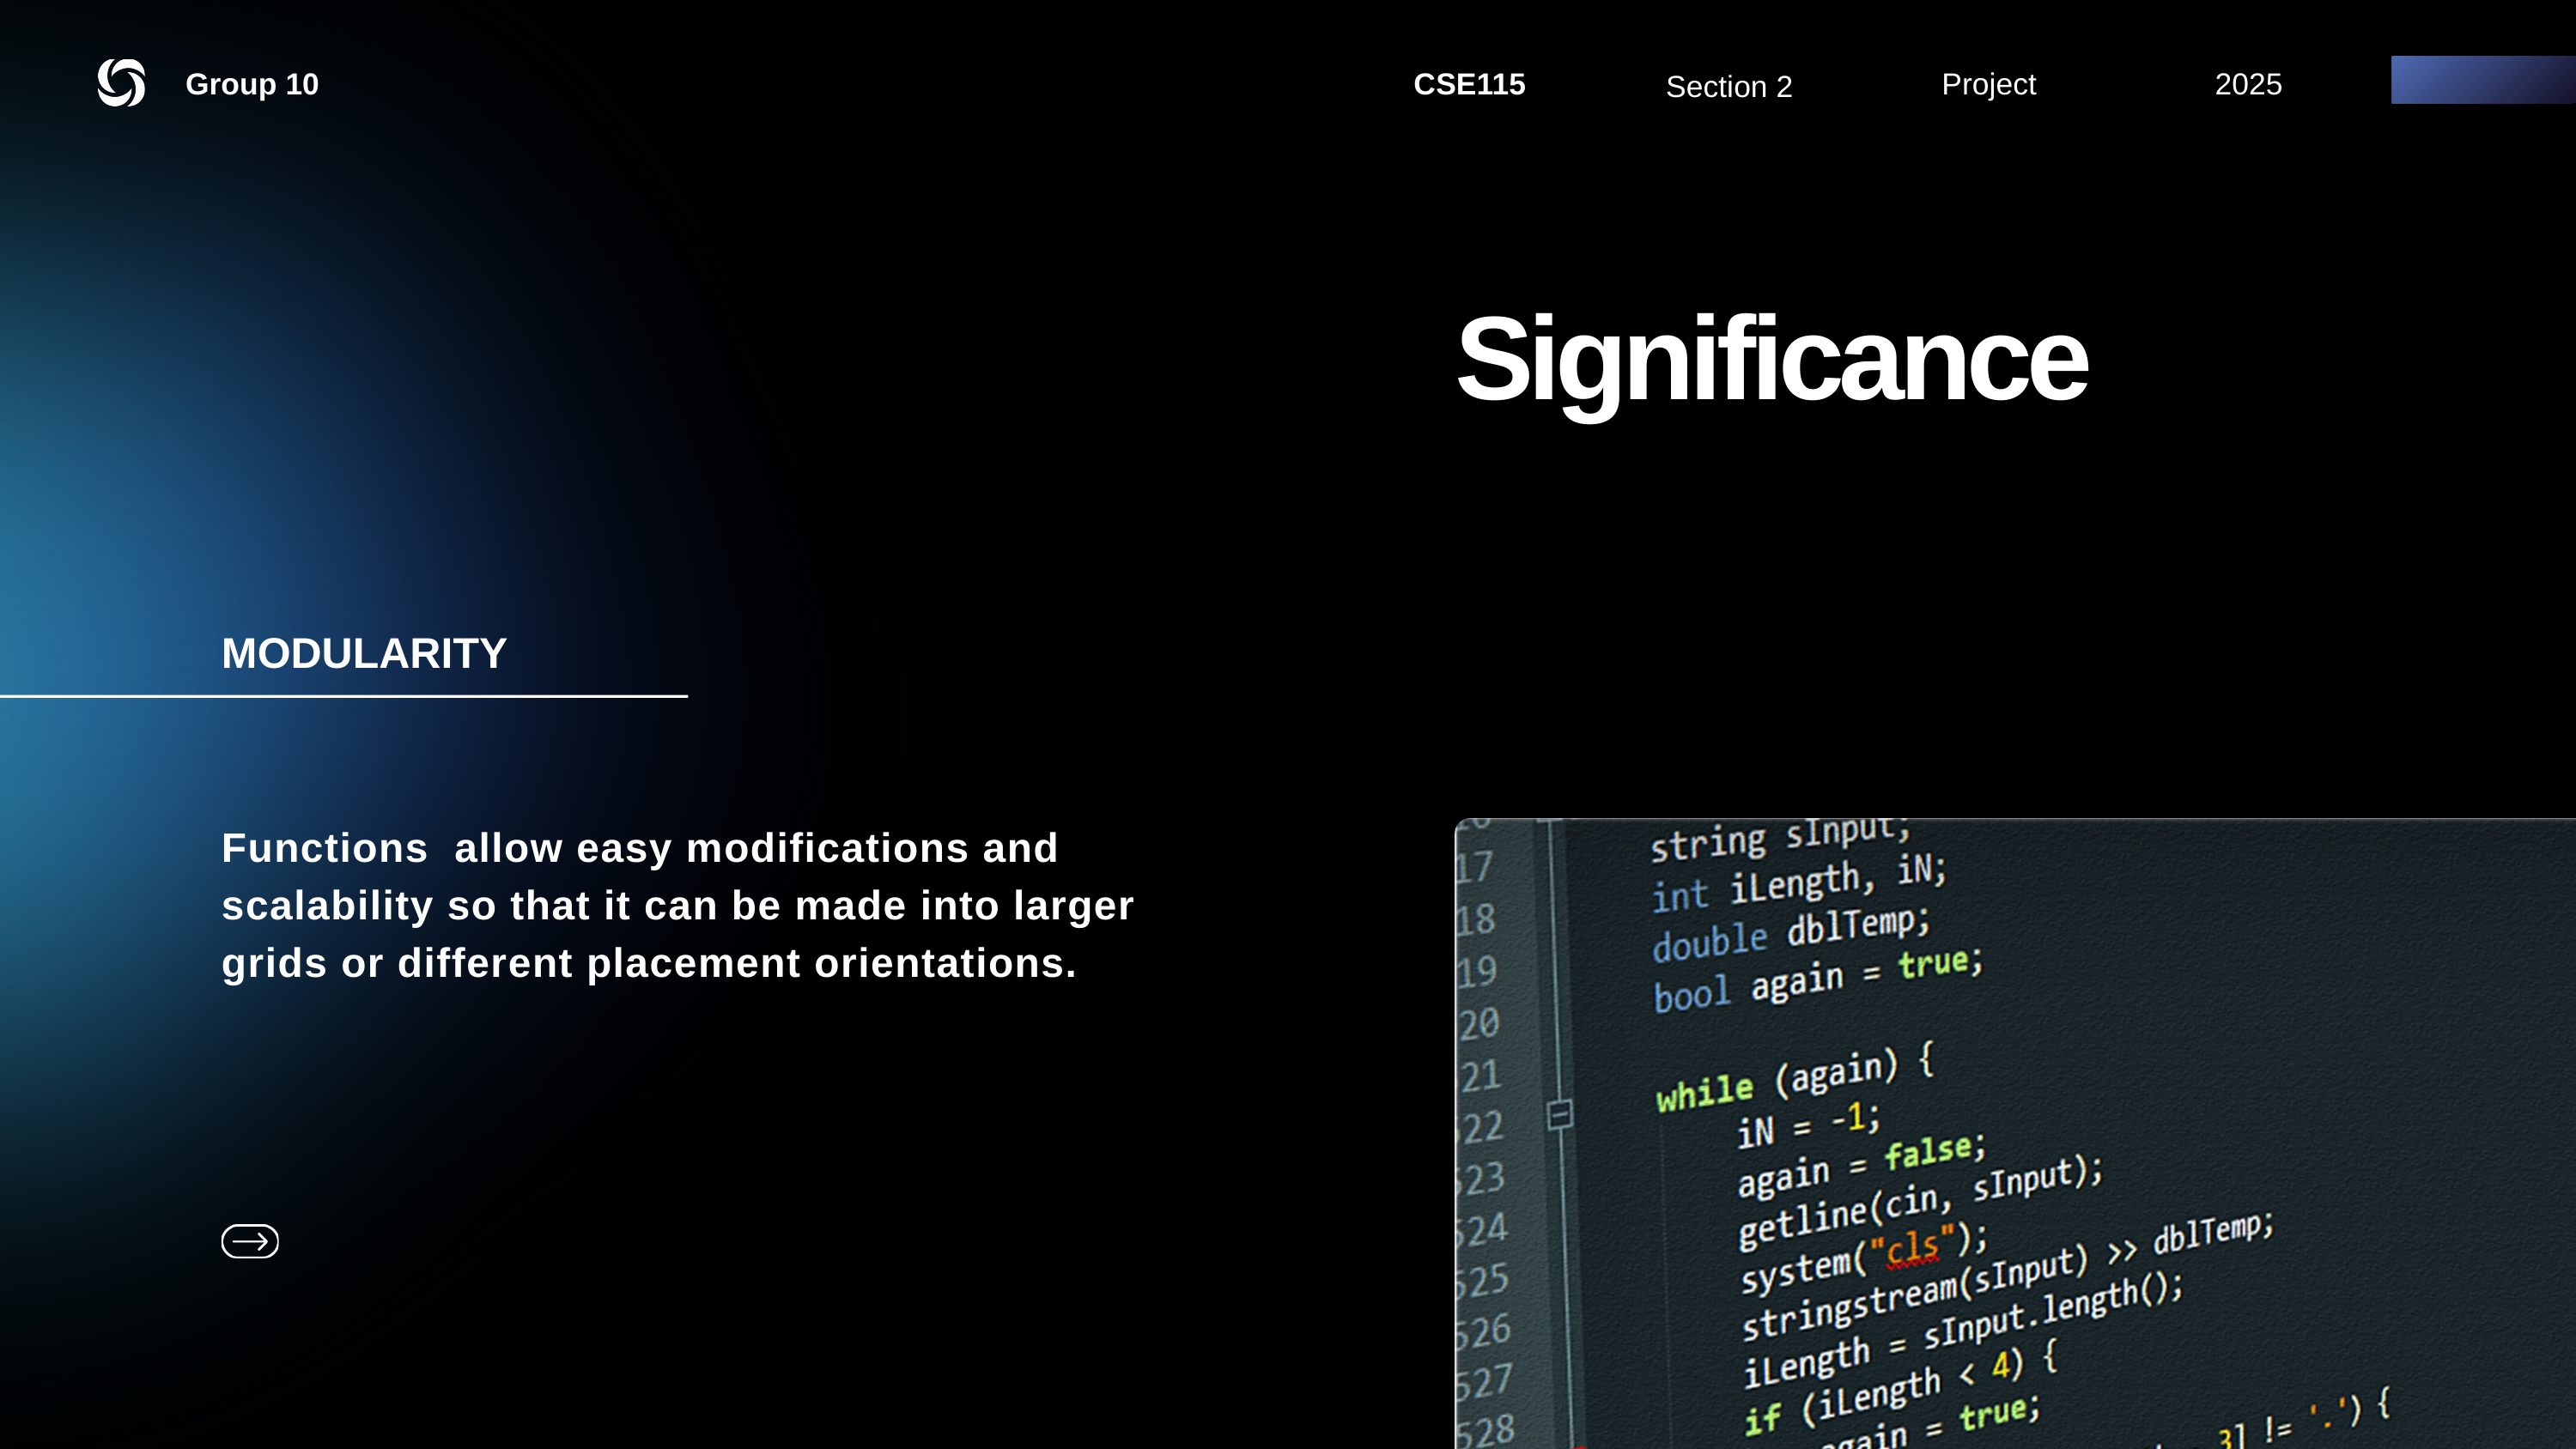

Group 10
CSE115
Project
2025

Section 2
Significance
MODULARITY

Functions  allow easy modifications and scalability so that it can be made into larger grids or different placement orientations.